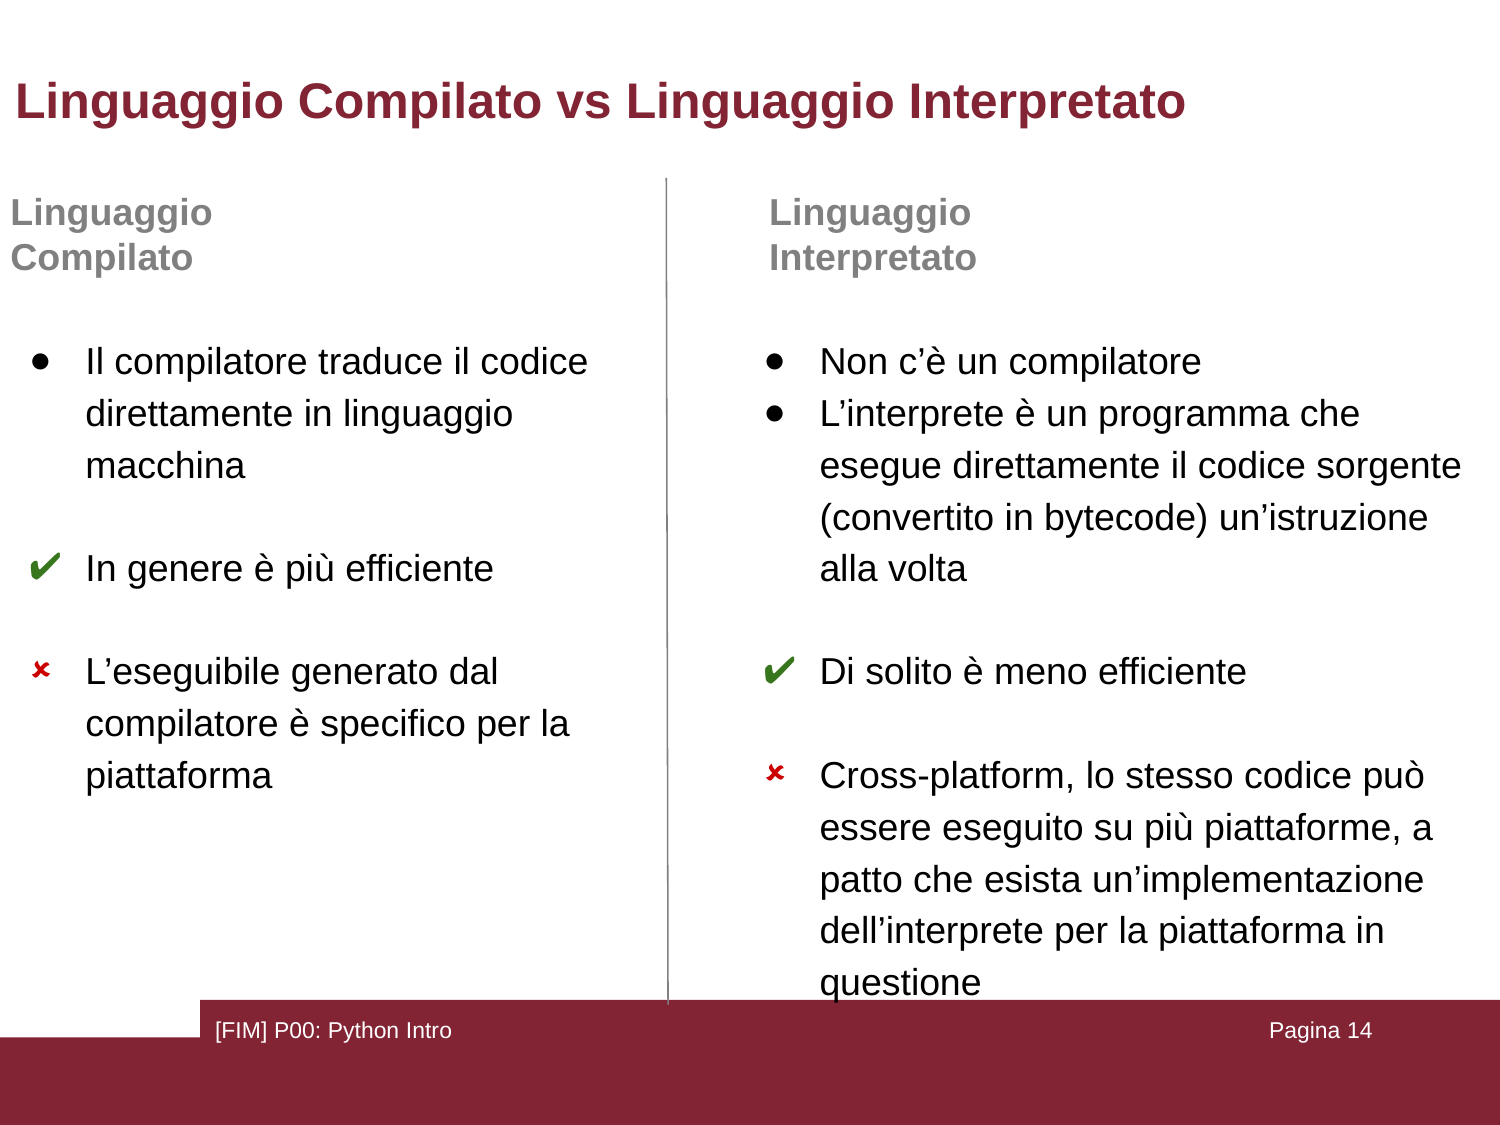

# Linguaggio Compilato vs Linguaggio Interpretato
Linguaggio Compilato
Linguaggio Interpretato
Il compilatore traduce il codice direttamente in linguaggio macchina

In genere è più efficiente

L’eseguibile generato dal compilatore è specifico per la piattaforma
Non c’è un compilatore
L’interprete è un programma che esegue direttamente il codice sorgente (convertito in bytecode) un’istruzione alla volta

Di solito è meno efficiente

Cross-platform, lo stesso codice può essere eseguito su più piattaforme, a patto che esista un’implementazione dell’interprete per la piattaforma in questione

[FIM] P00: Python Intro
Pagina 14